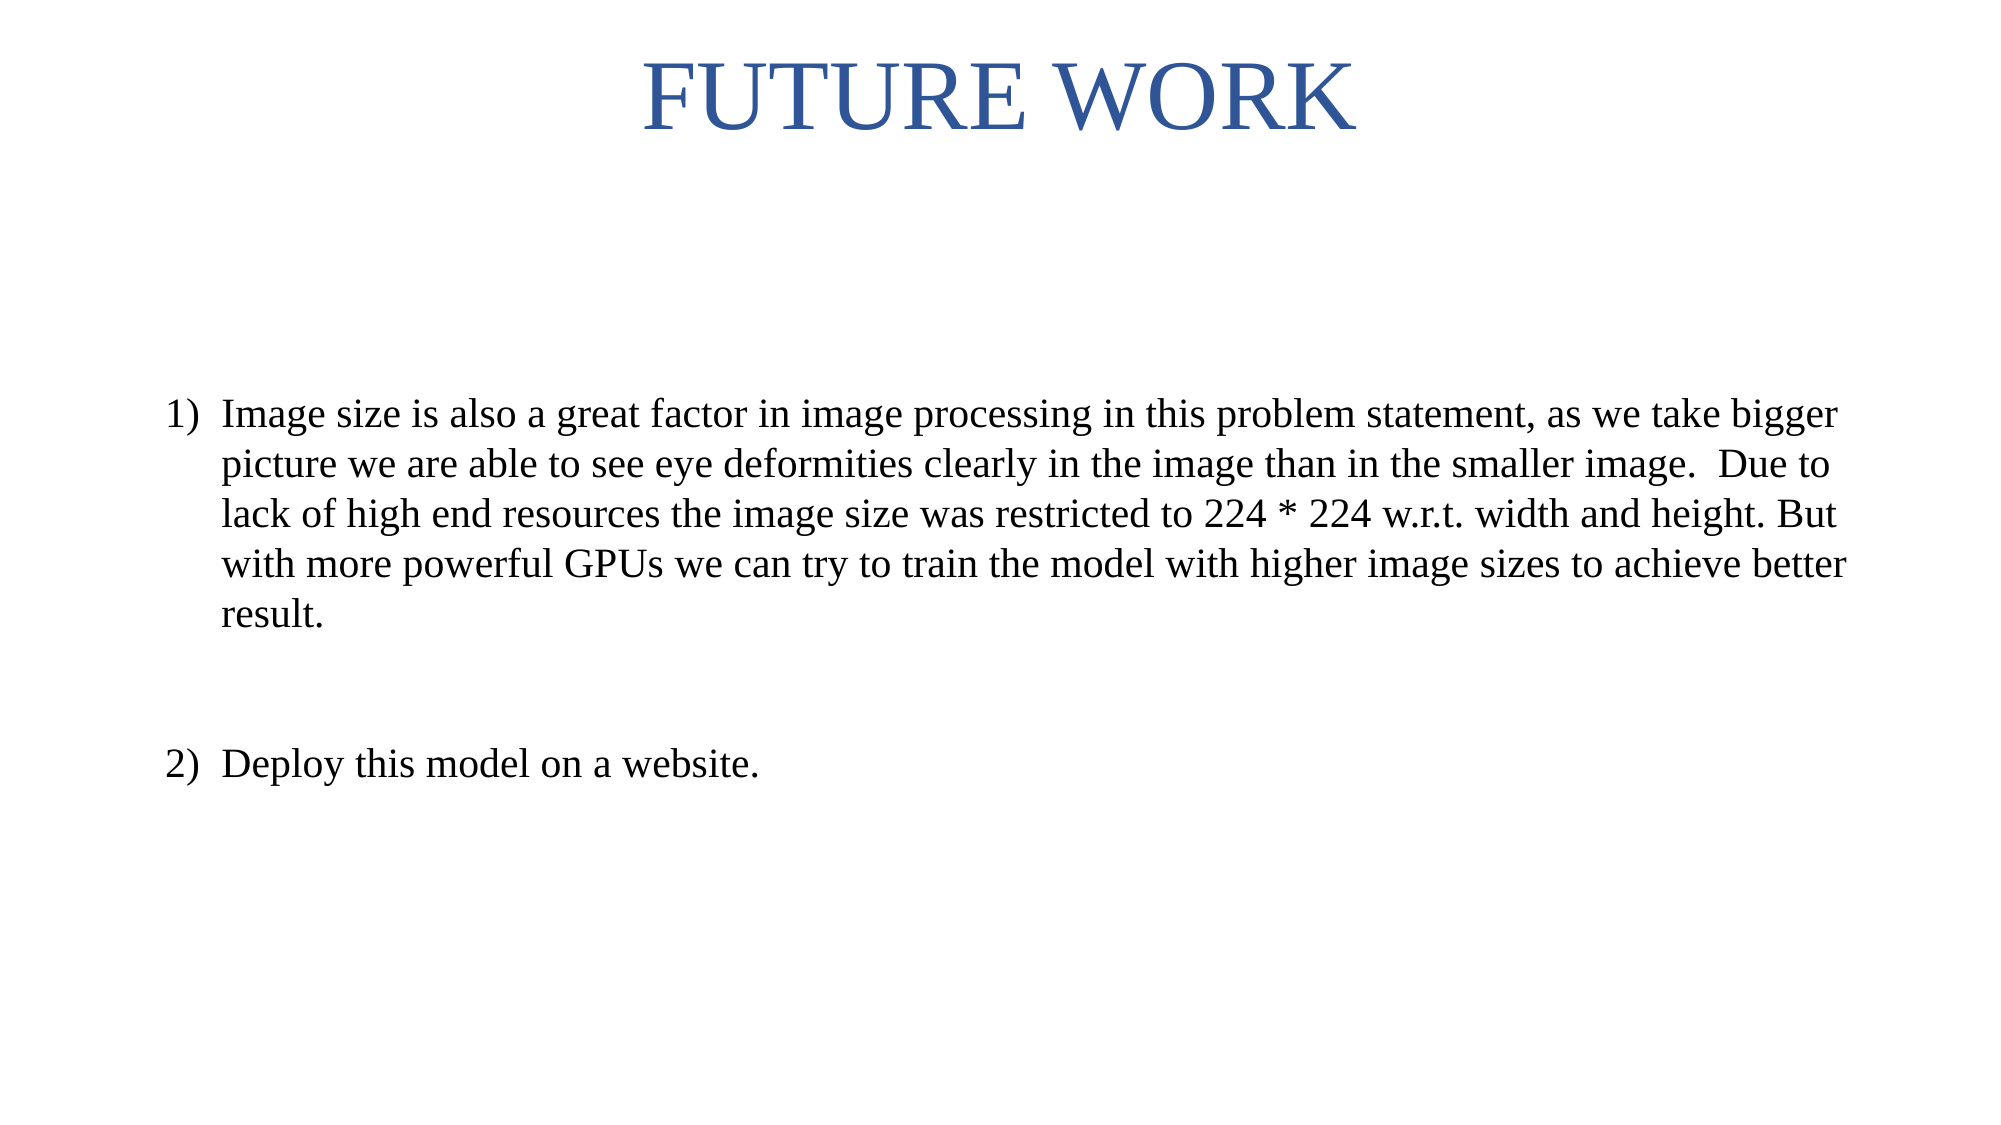

FUTURE WORK
Image size is also a great factor in image processing in this problem statement, as we take bigger picture we are able to see eye deformities clearly in the image than in the smaller image.  Due to lack of high end resources the image size was restricted to 224 * 224 w.r.t. width and height. But with more powerful GPUs we can try to train the model with higher image sizes to achieve better result.

Deploy this model on a website.